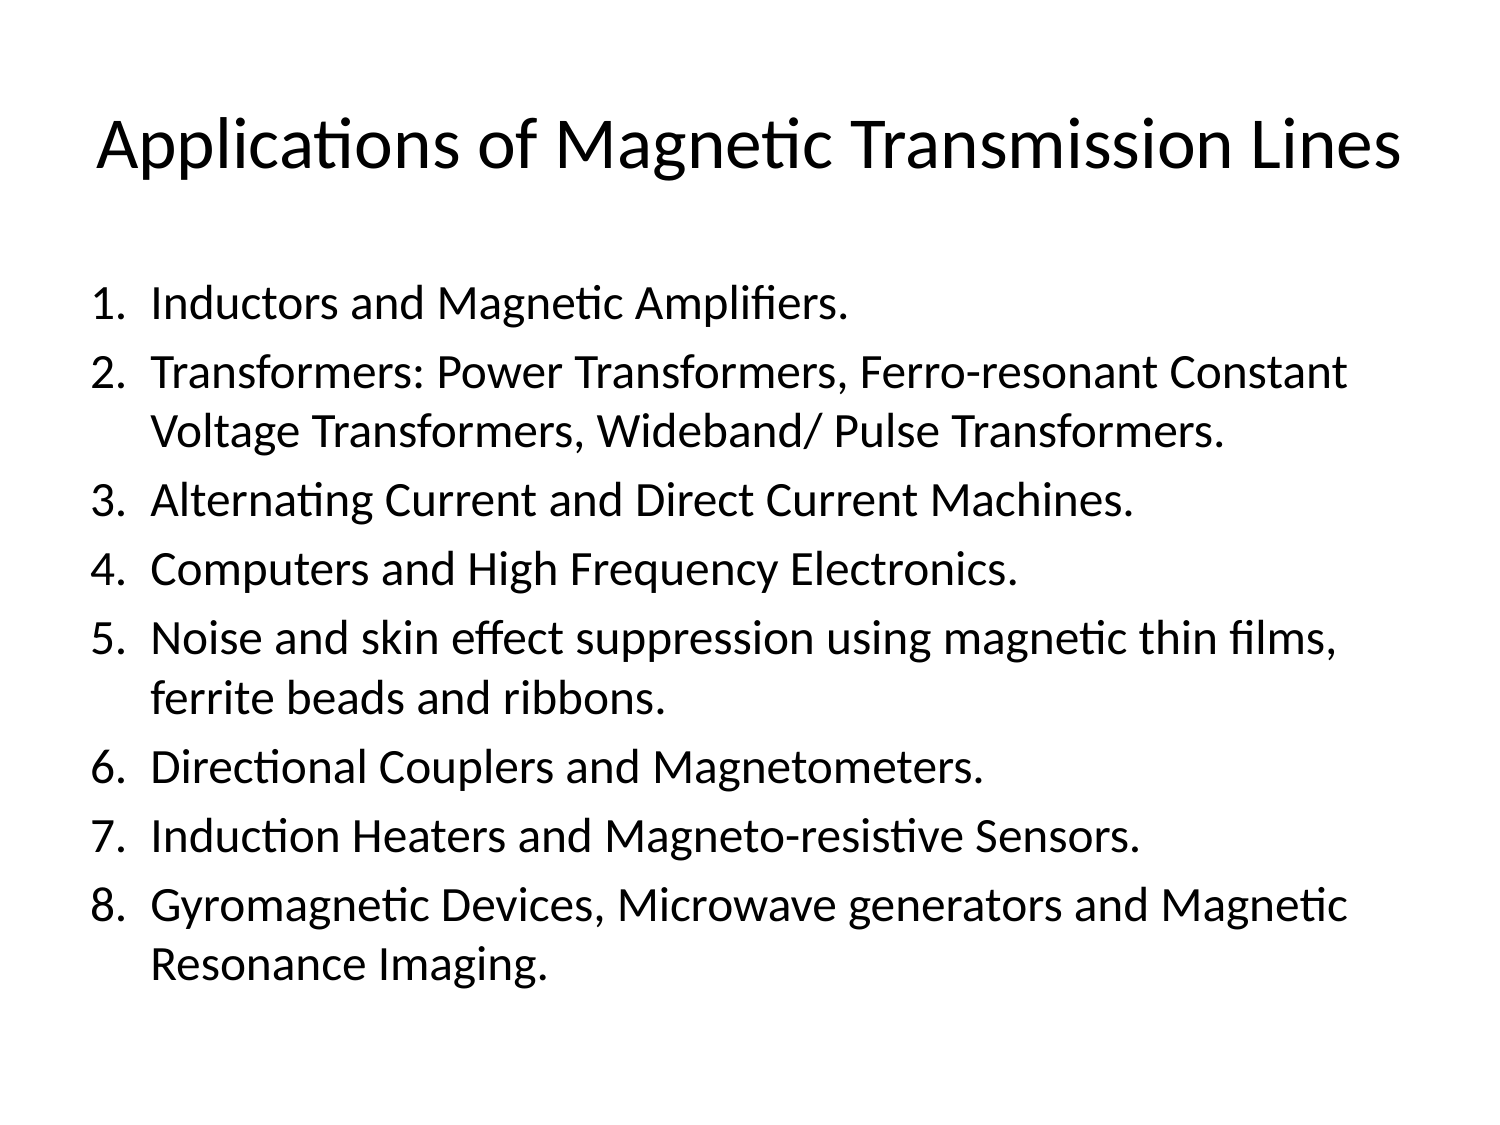

# Applications of Magnetic Transmission Lines
Inductors and Magnetic Amplifiers.
Transformers: Power Transformers, Ferro-resonant Constant Voltage Transformers, Wideband/ Pulse Transformers.
Alternating Current and Direct Current Machines.
Computers and High Frequency Electronics.
Noise and skin effect suppression using magnetic thin films, ferrite beads and ribbons.
Directional Couplers and Magnetometers.
Induction Heaters and Magneto-resistive Sensors.
Gyromagnetic Devices, Microwave generators and Magnetic Resonance Imaging.